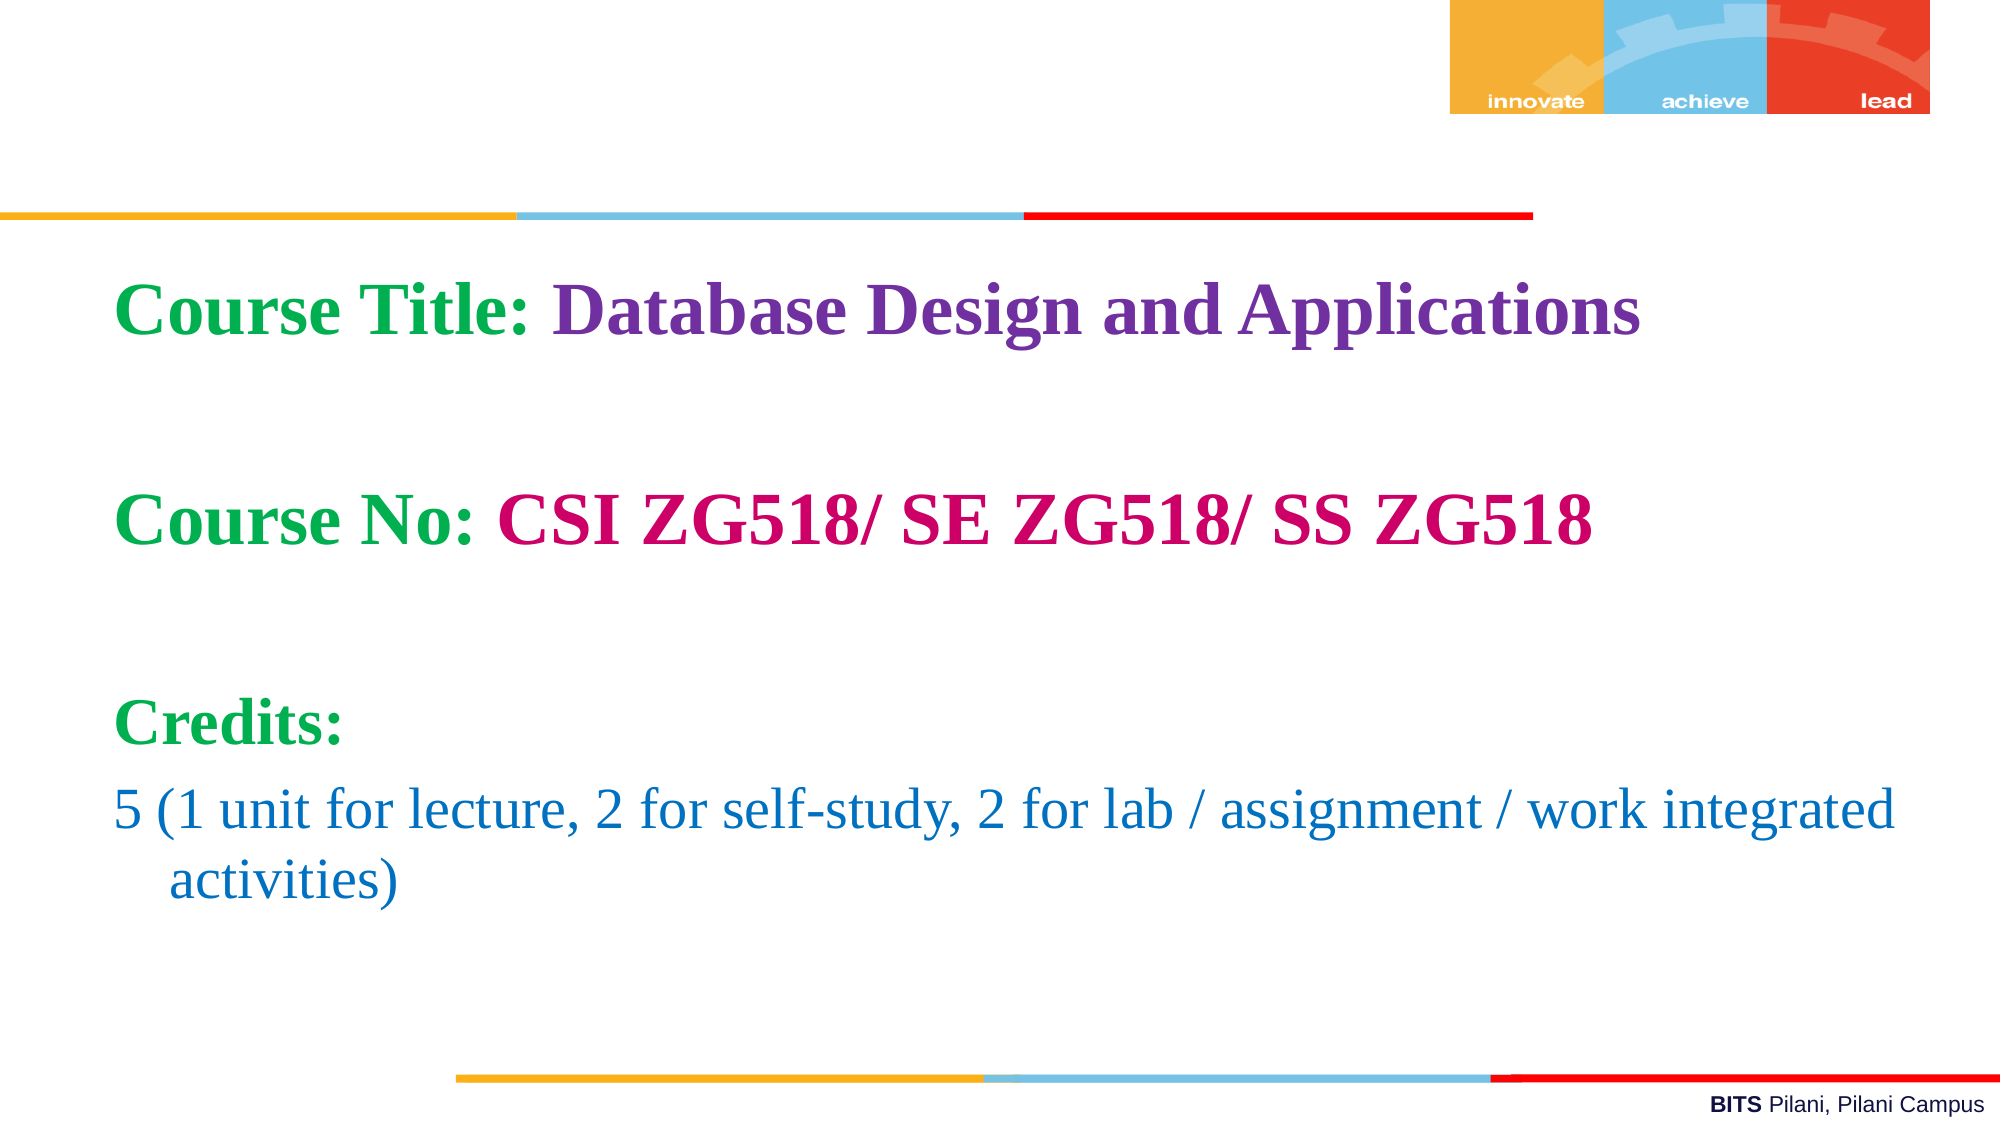

Course Title: Database Design and Applications

Course No: CSI ZG518/ SE ZG518/ SS ZG518

Credits:
5 (1 unit for lecture, 2 for self-study, 2 for lab / assignment / work integrated activities)